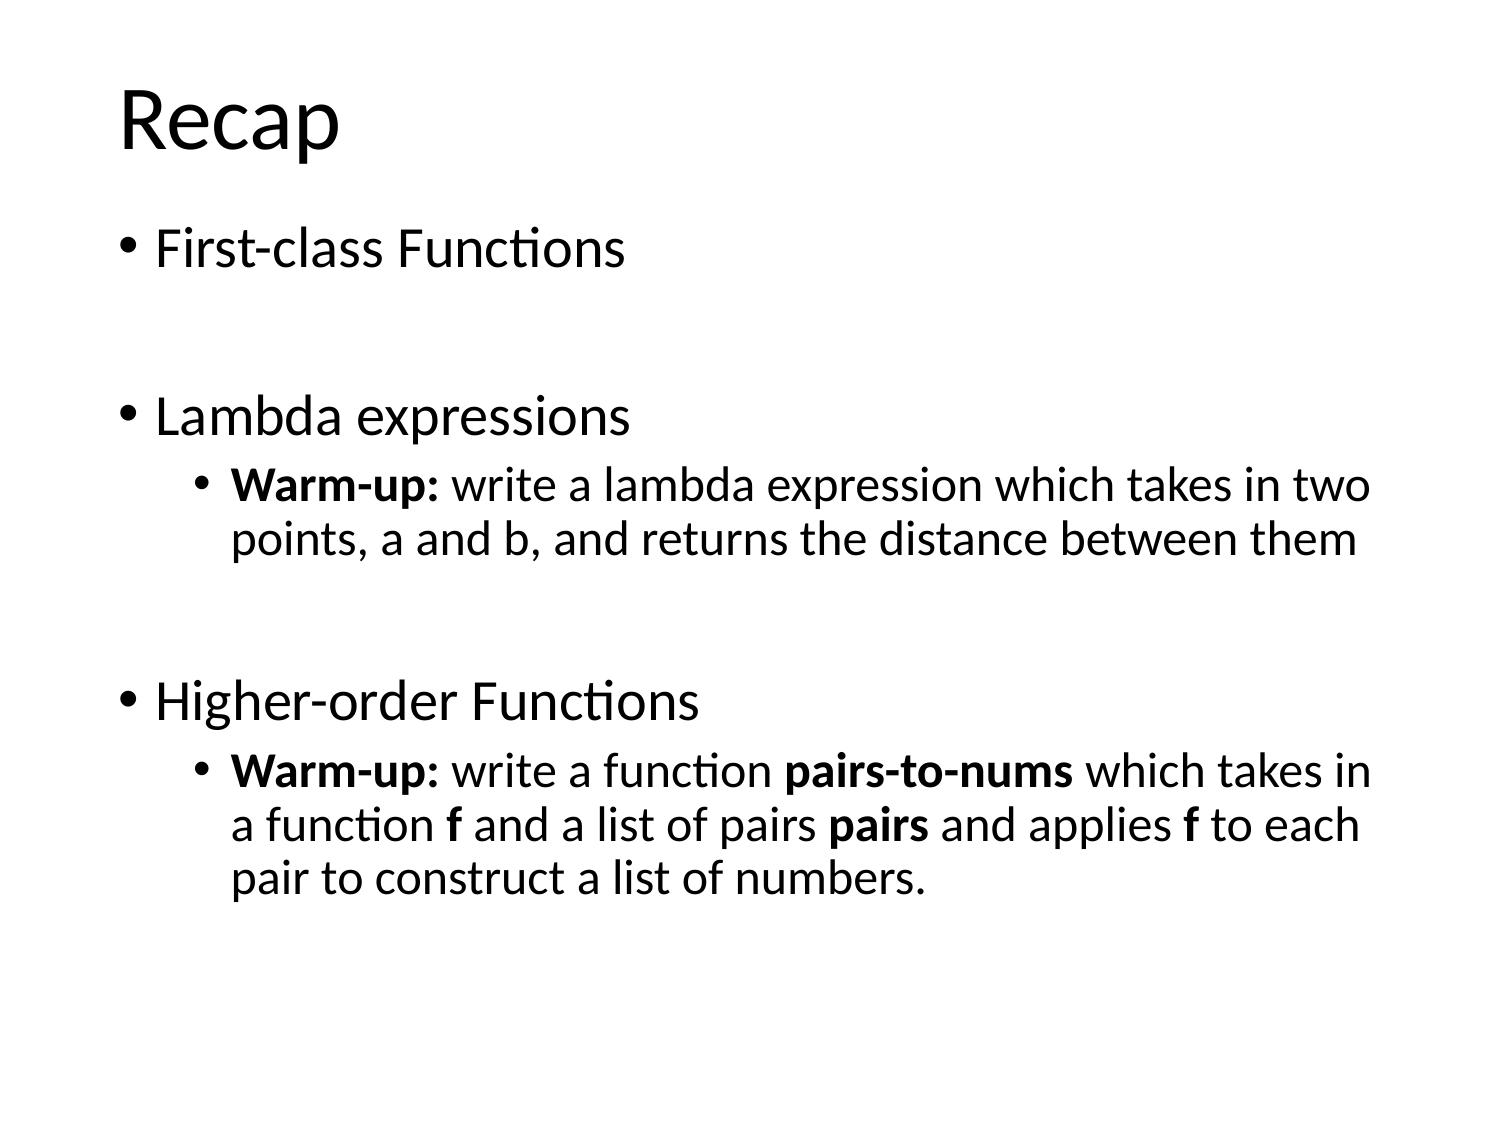

# Recap
First-class Functions

Lambda expressions
Warm-up: write a lambda expression which takes in two points, a and b, and returns the distance between them

Higher-order Functions
Warm-up: write a function pairs-to-nums which takes in a function f and a list of pairs pairs and applies f to each pair to construct a list of numbers.